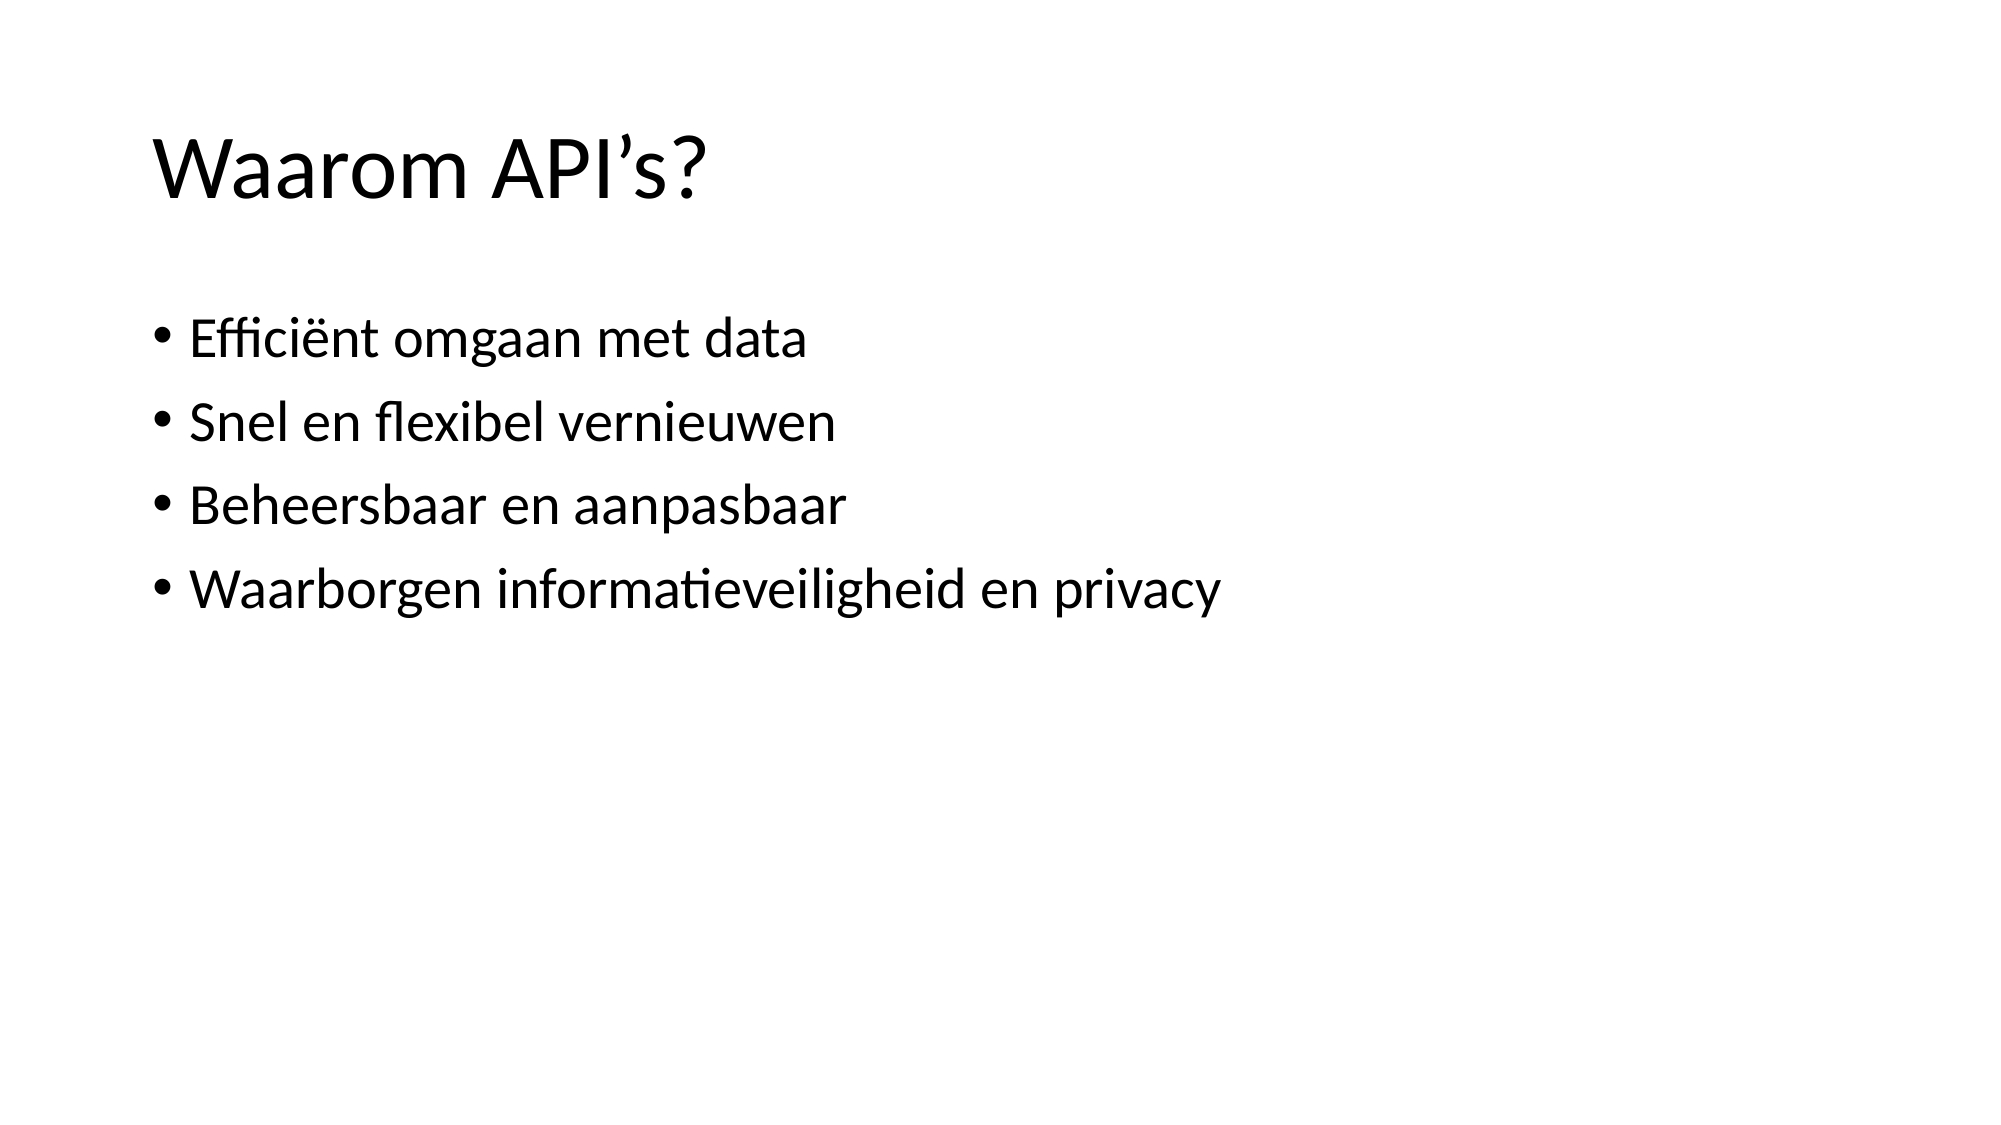

# Waarom API’s?
Efficiënt omgaan met data
Snel en flexibel vernieuwen
Beheersbaar en aanpasbaar
Waarborgen informatieveiligheid en privacy